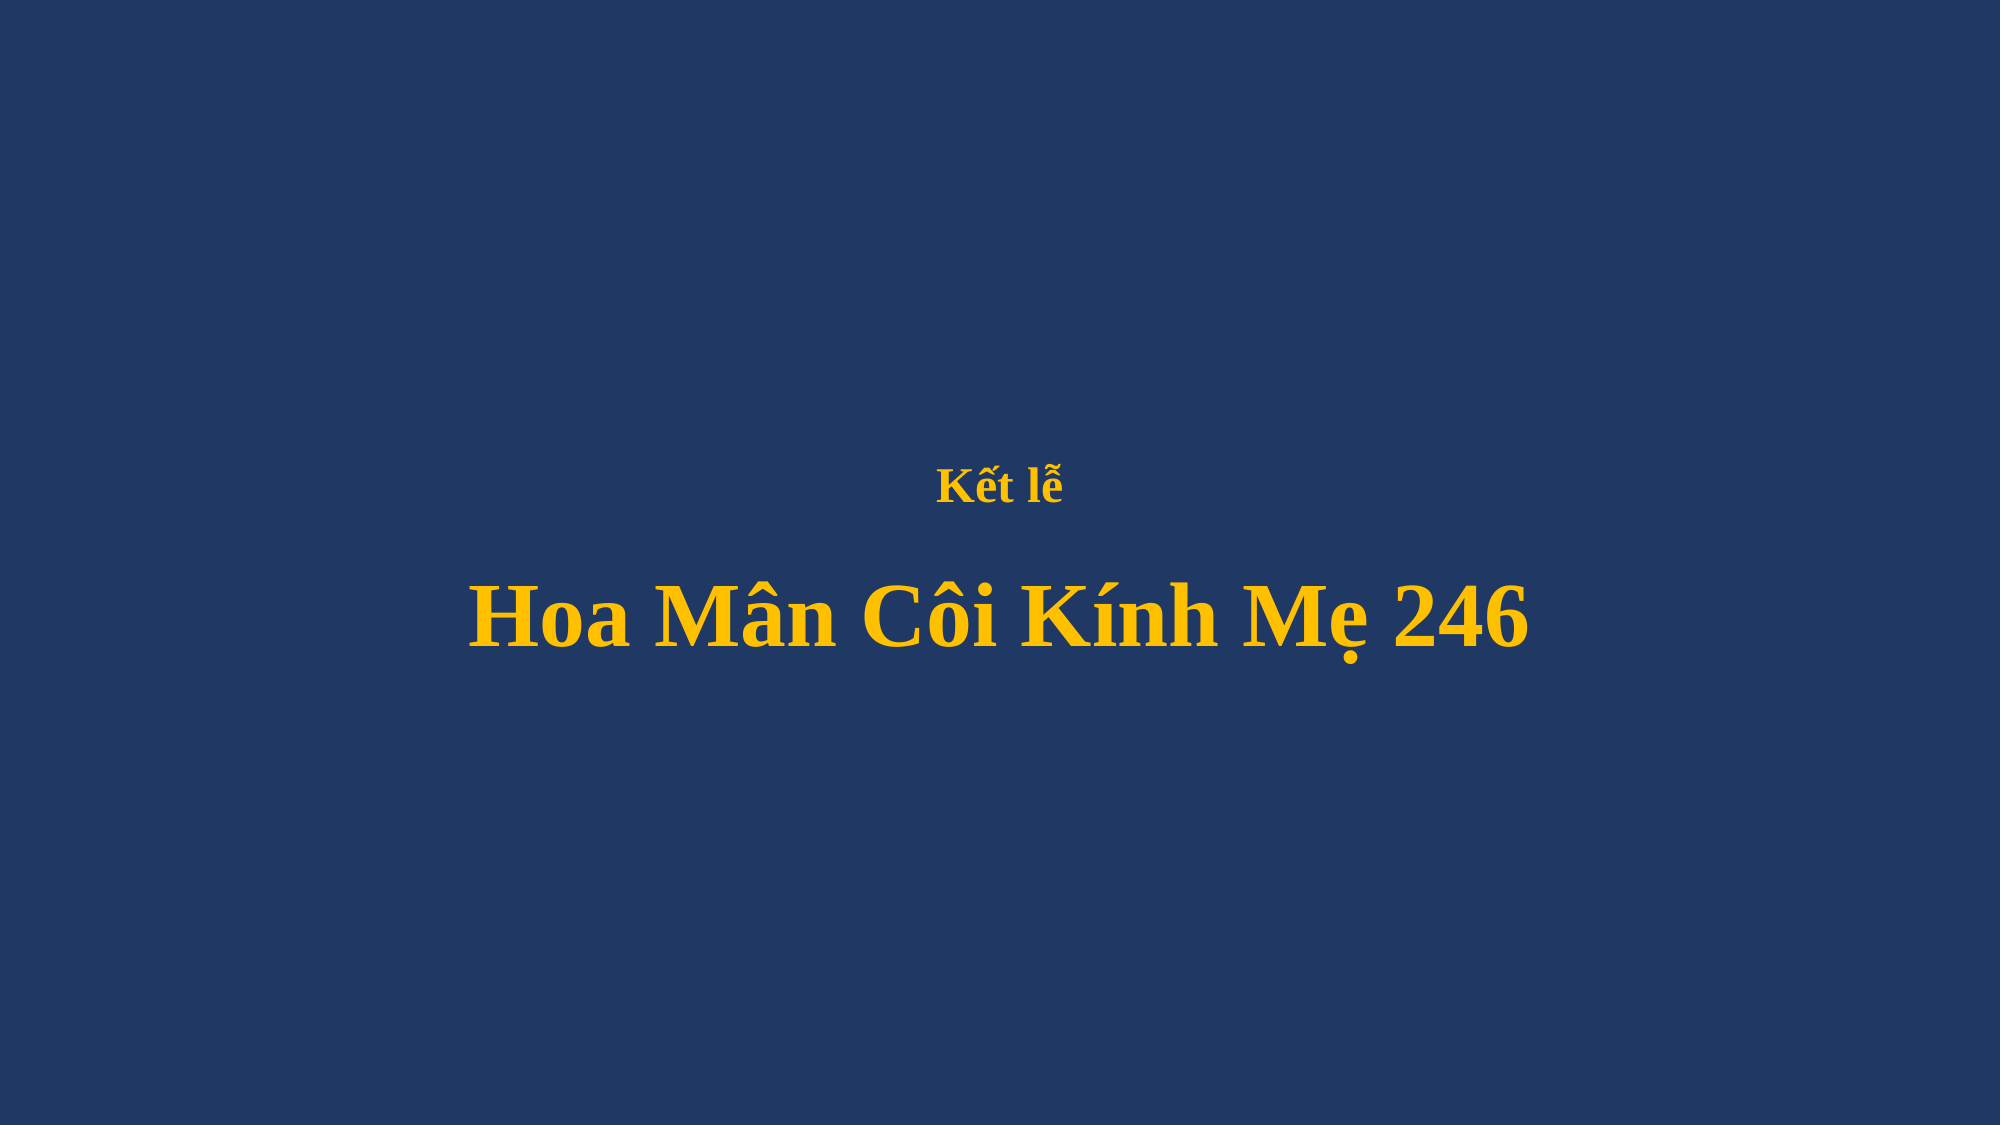

# Kết lễ Hoa Mân Côi Kính Mẹ 246